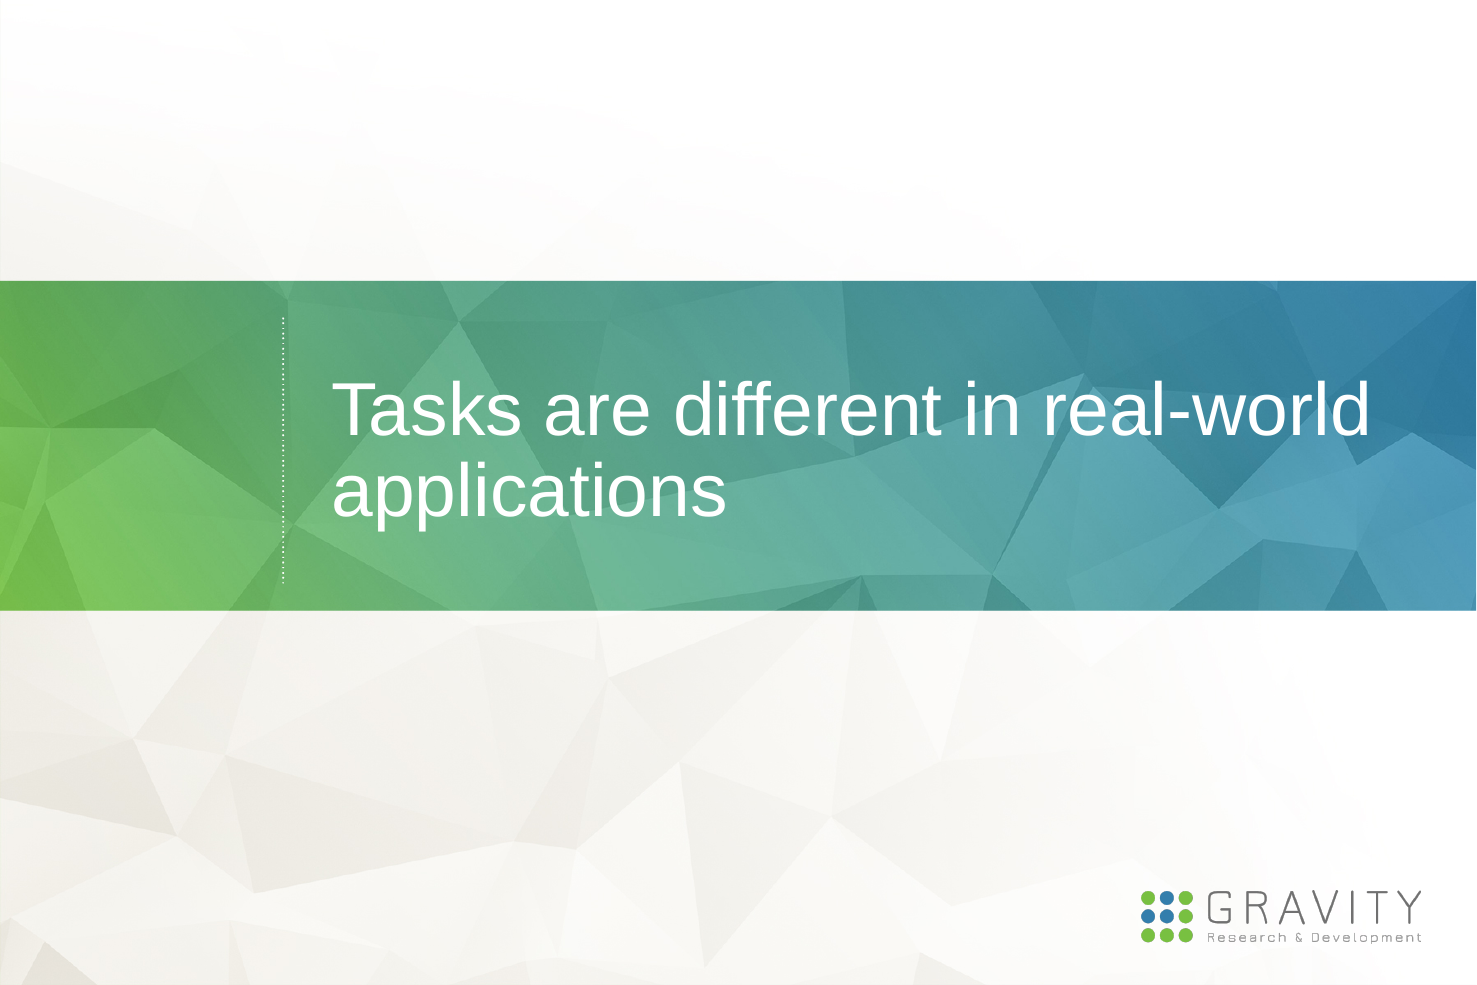

# Tasks are different in real-world applications